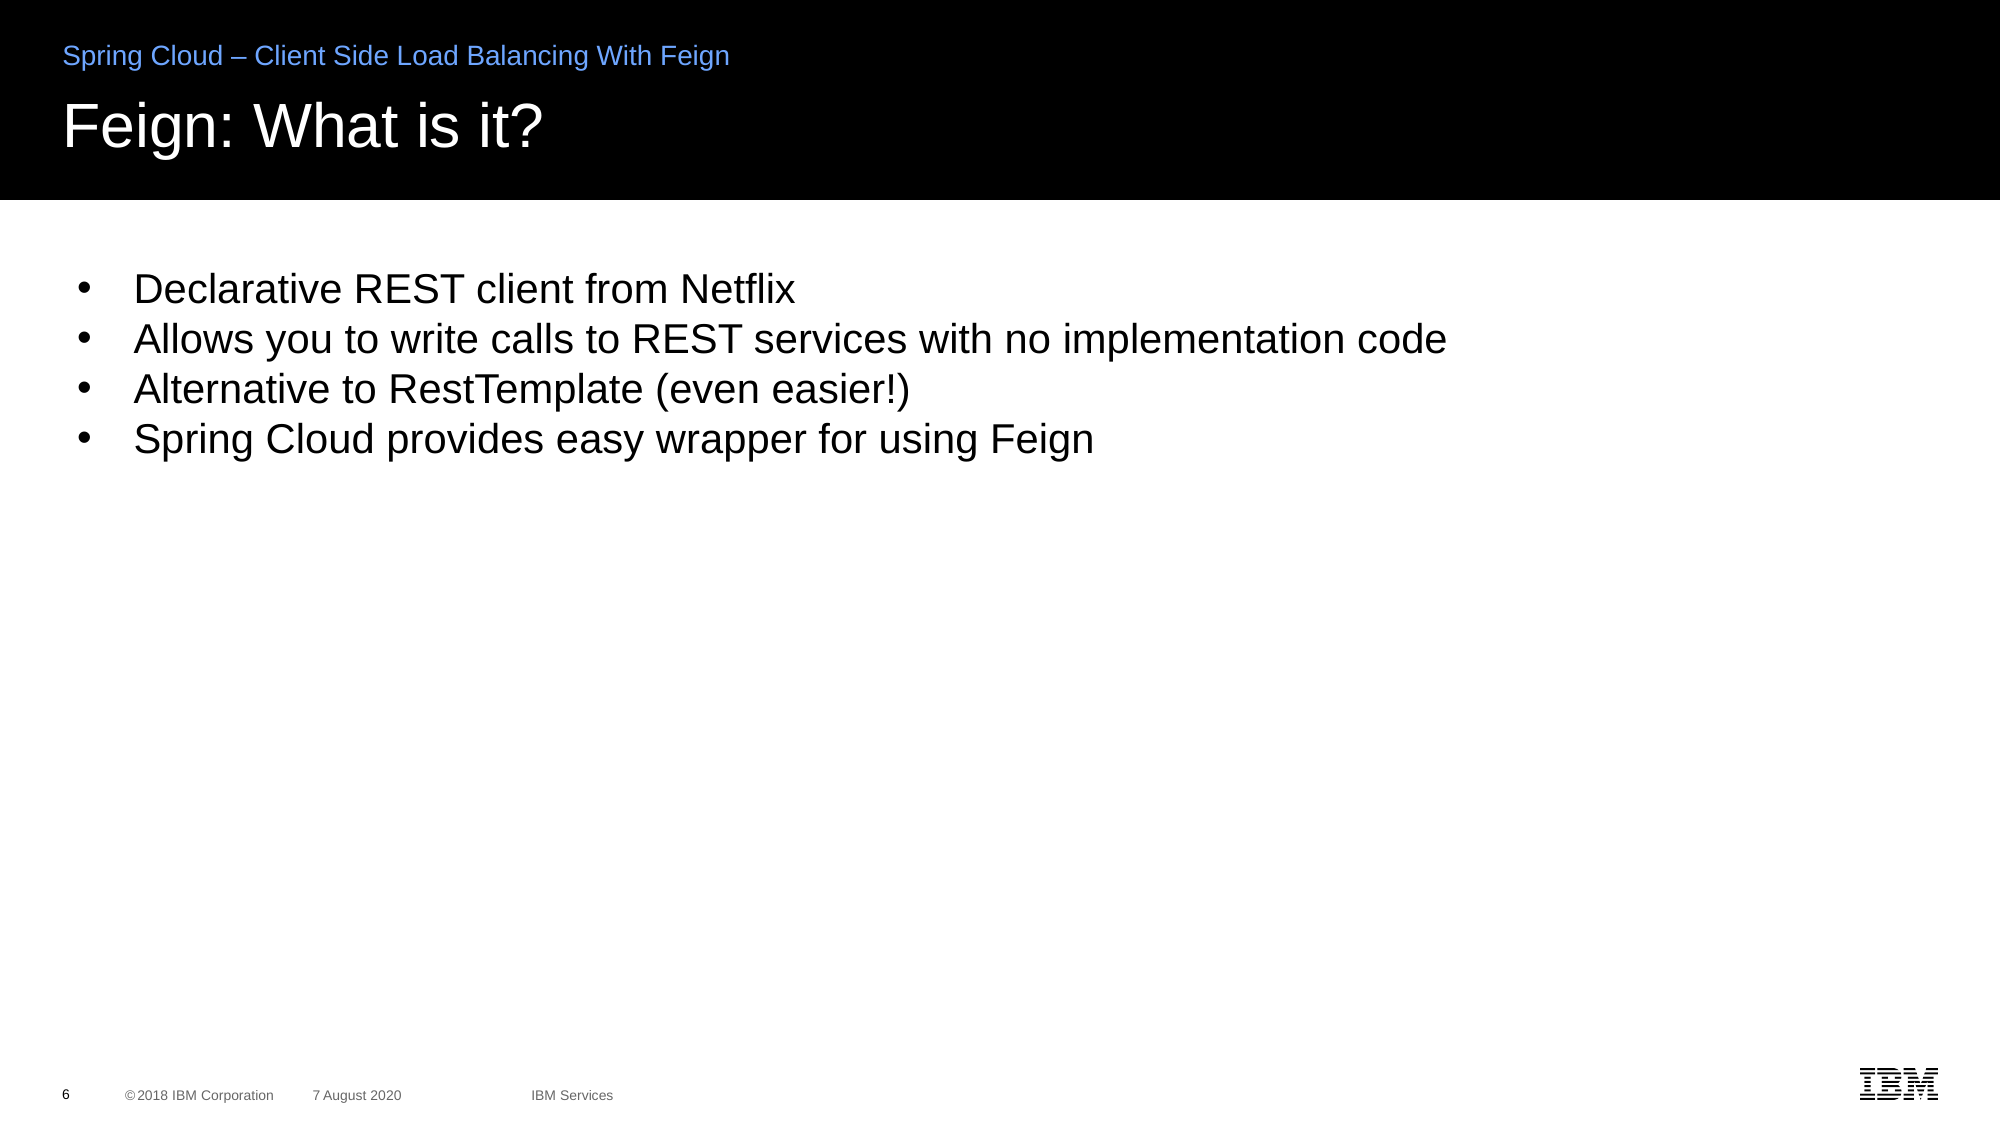

Spring Cloud – Client Side Load Balancing With Feign
# Feign: What is it?
Declarative REST client from Netflix
Allows you to write calls to REST services with no implementation code
Alternative to RestTemplate (even easier!)
Spring Cloud provides easy wrapper for using Feign